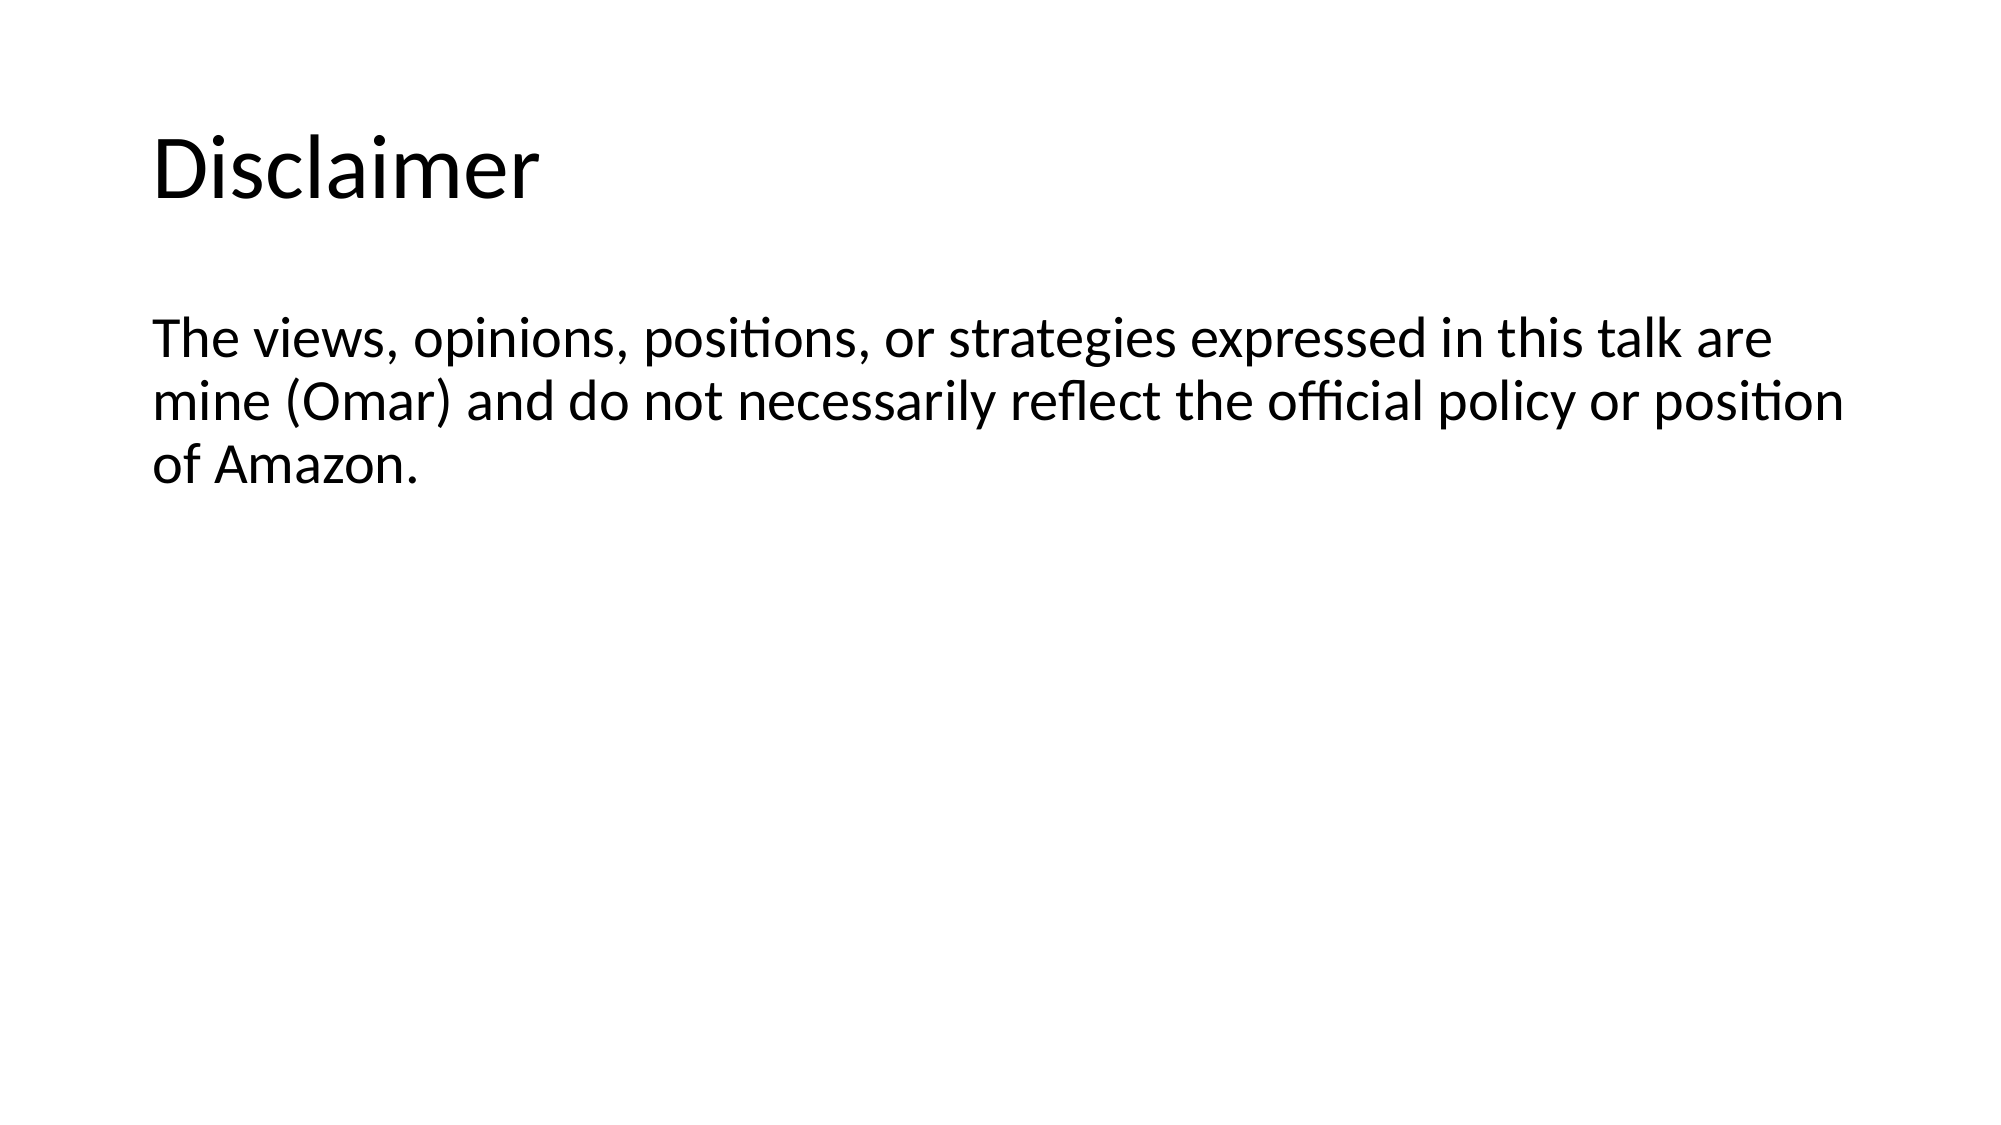

# Disclaimer
The views, opinions, positions, or strategies expressed in this talk are mine (Omar) and do not necessarily reflect the official policy or position of Amazon.